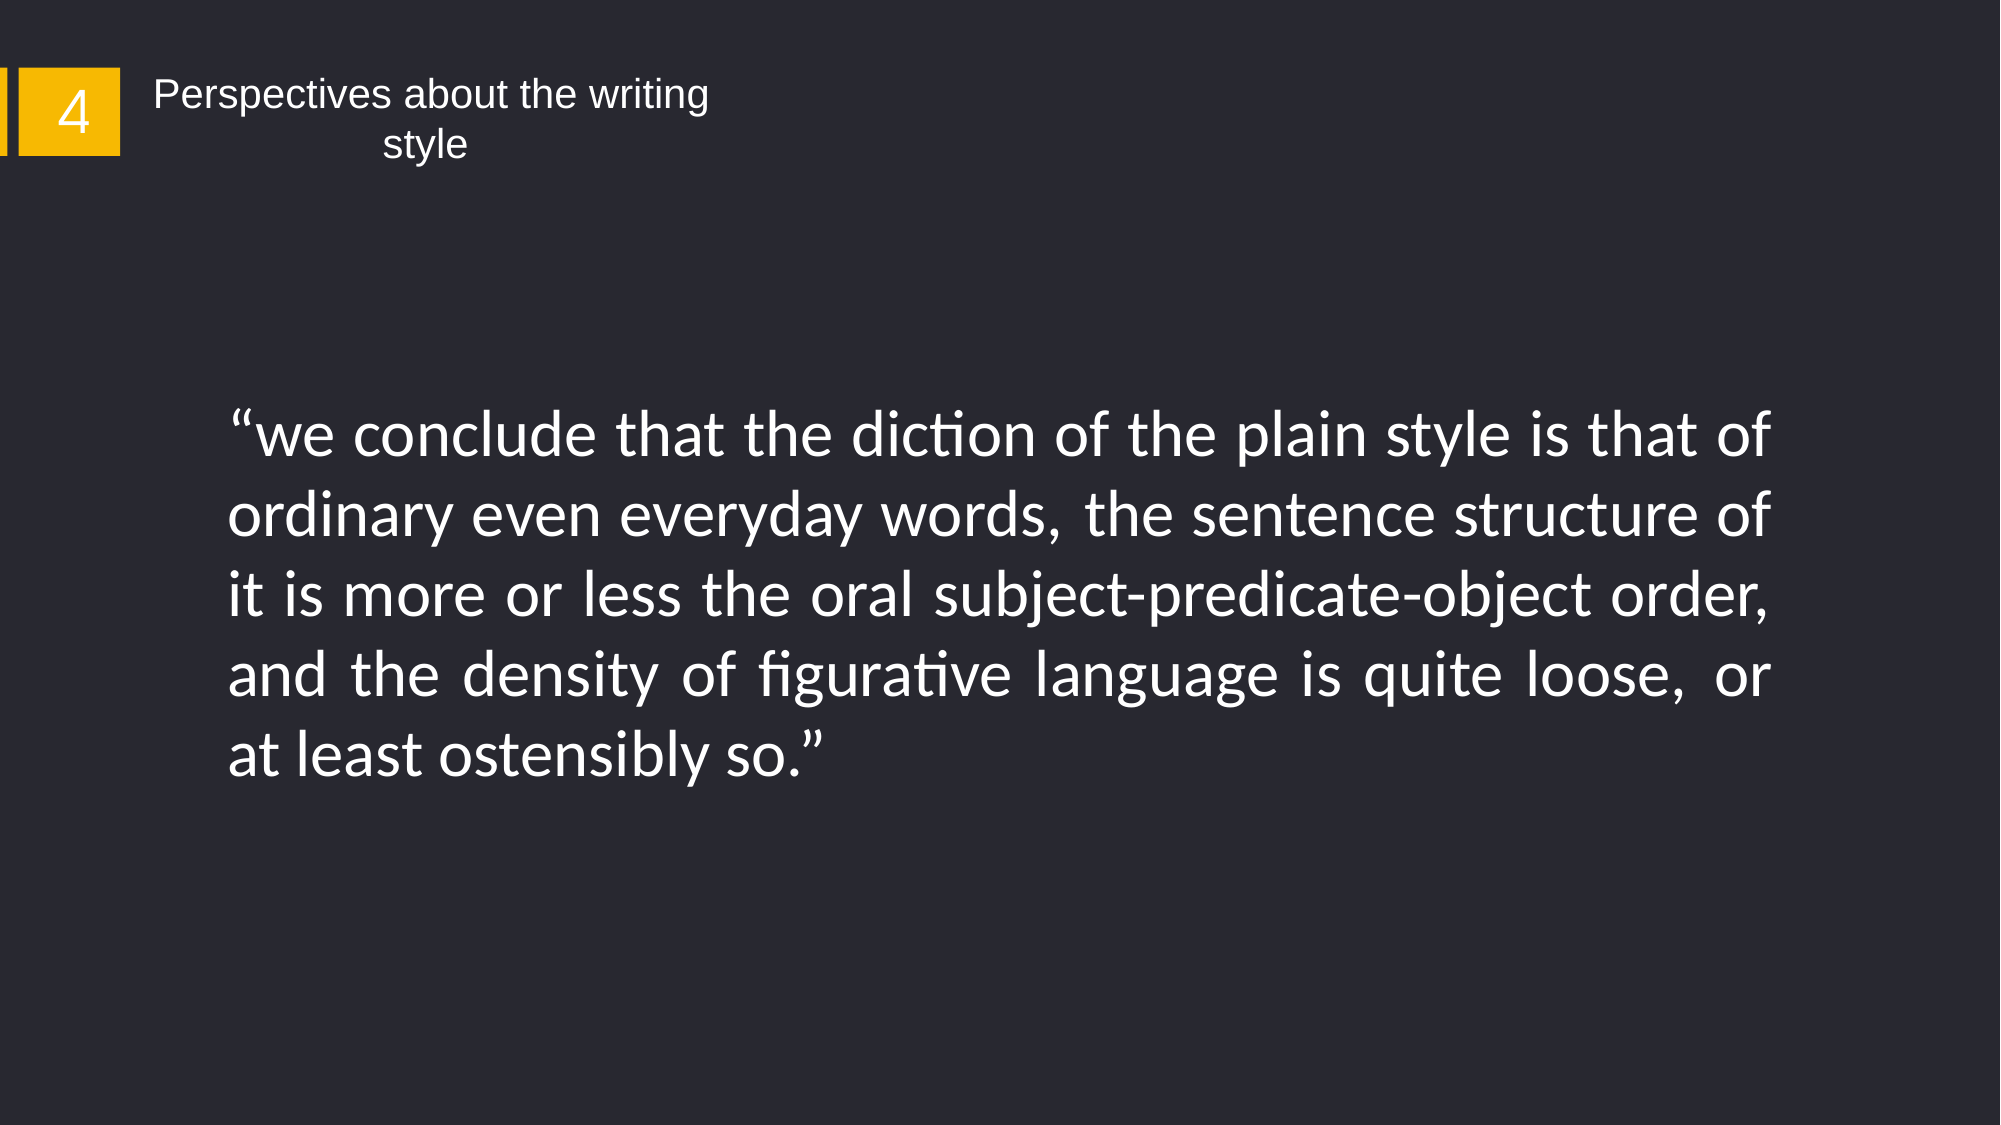

Perspectives about the writing style

4
“we conclude that the diction of the plain style is that of ordinary even everyday words, the sentence structure of it is more or less the oral subject-predicate-object order, and the density of figurative language is quite loose, or at least ostensibly so.”